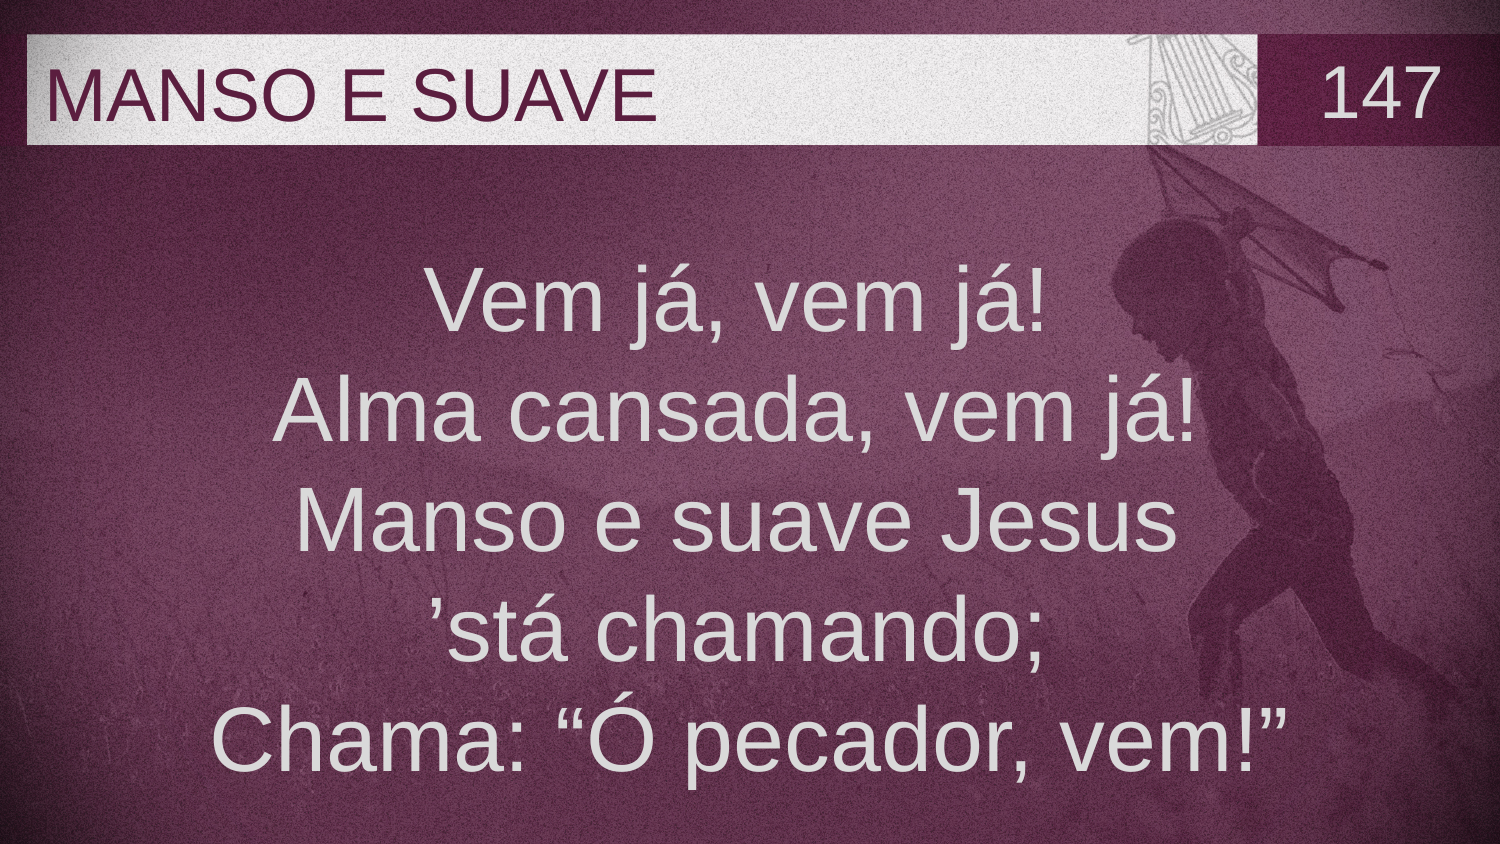

# MANSO E SUAVE
147
Vem já, vem já!
Alma cansada, vem já!
Manso e suave Jesus
’stá chamando;
Chama: “Ó pecador, vem!”